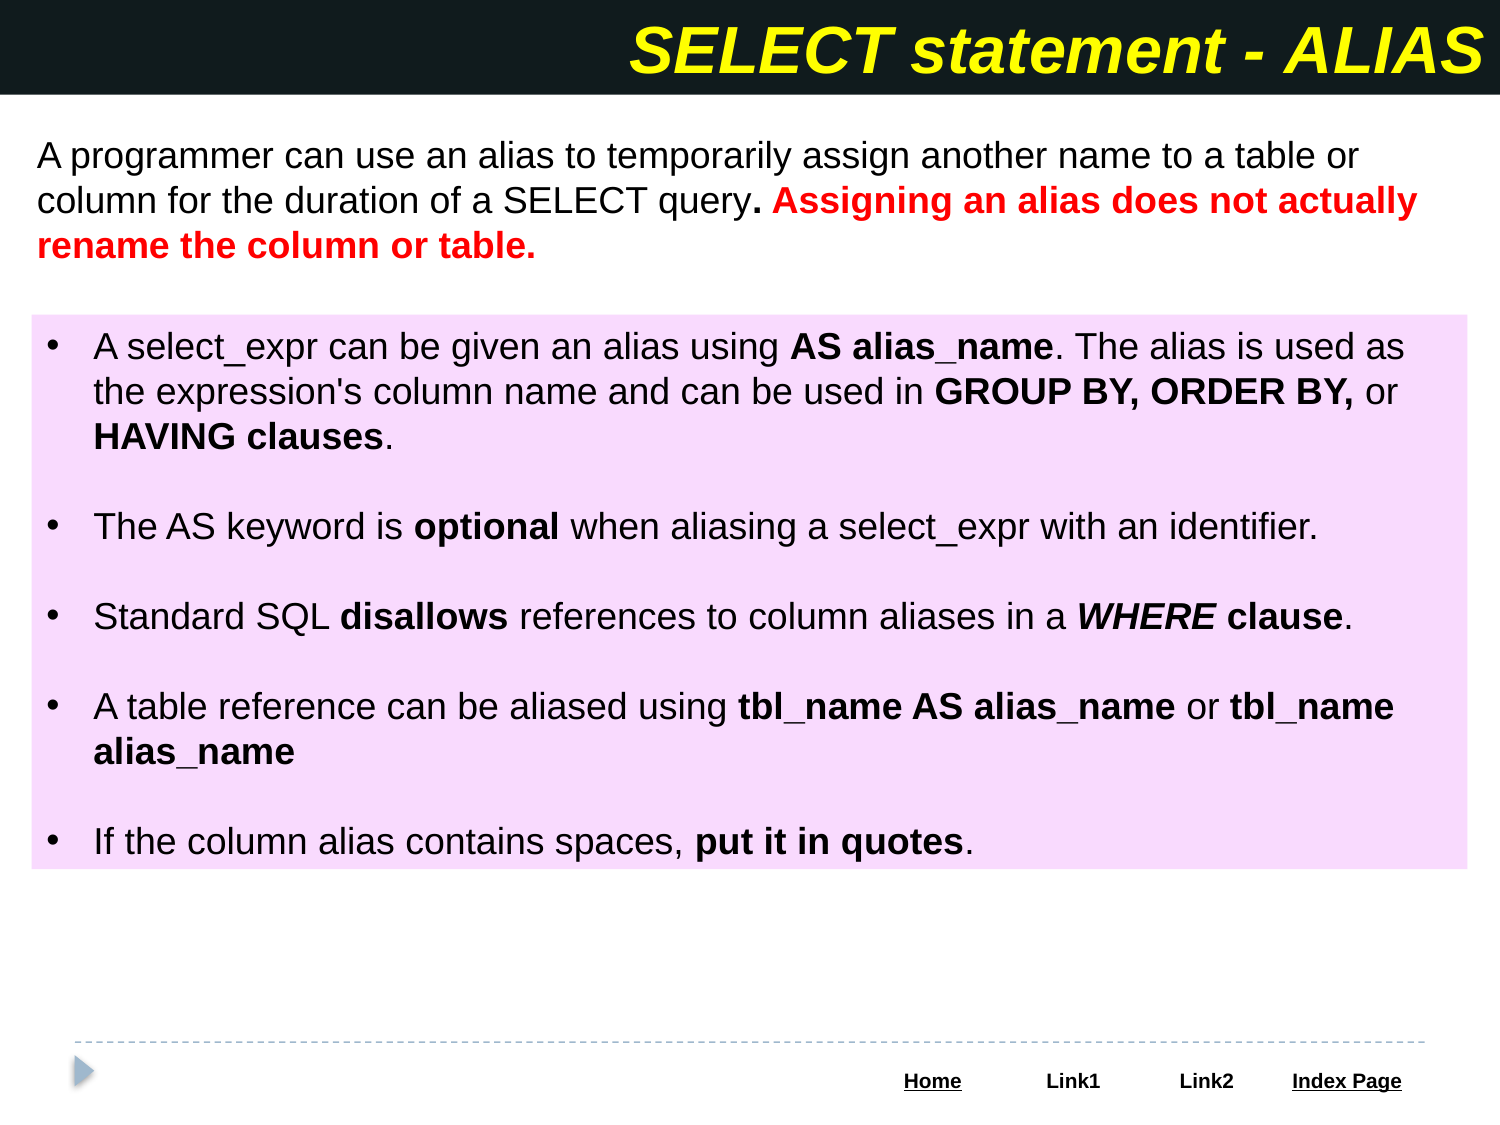

SELECT statement - ALIAS
A programmer can use an alias to temporarily assign another name to a table or column for the duration of a SELECT query. Assigning an alias does not actually rename the column or table.
A select_expr can be given an alias using AS alias_name. The alias is used as the expression's column name and can be used in GROUP BY, ORDER BY, or HAVING clauses.

The AS keyword is optional when aliasing a select_expr with an identifier.

Standard SQL disallows references to column aliases in a WHERE clause.

A table reference can be aliased using tbl_name AS alias_name or tbl_name alias_name

If the column alias contains spaces, put it in quotes.